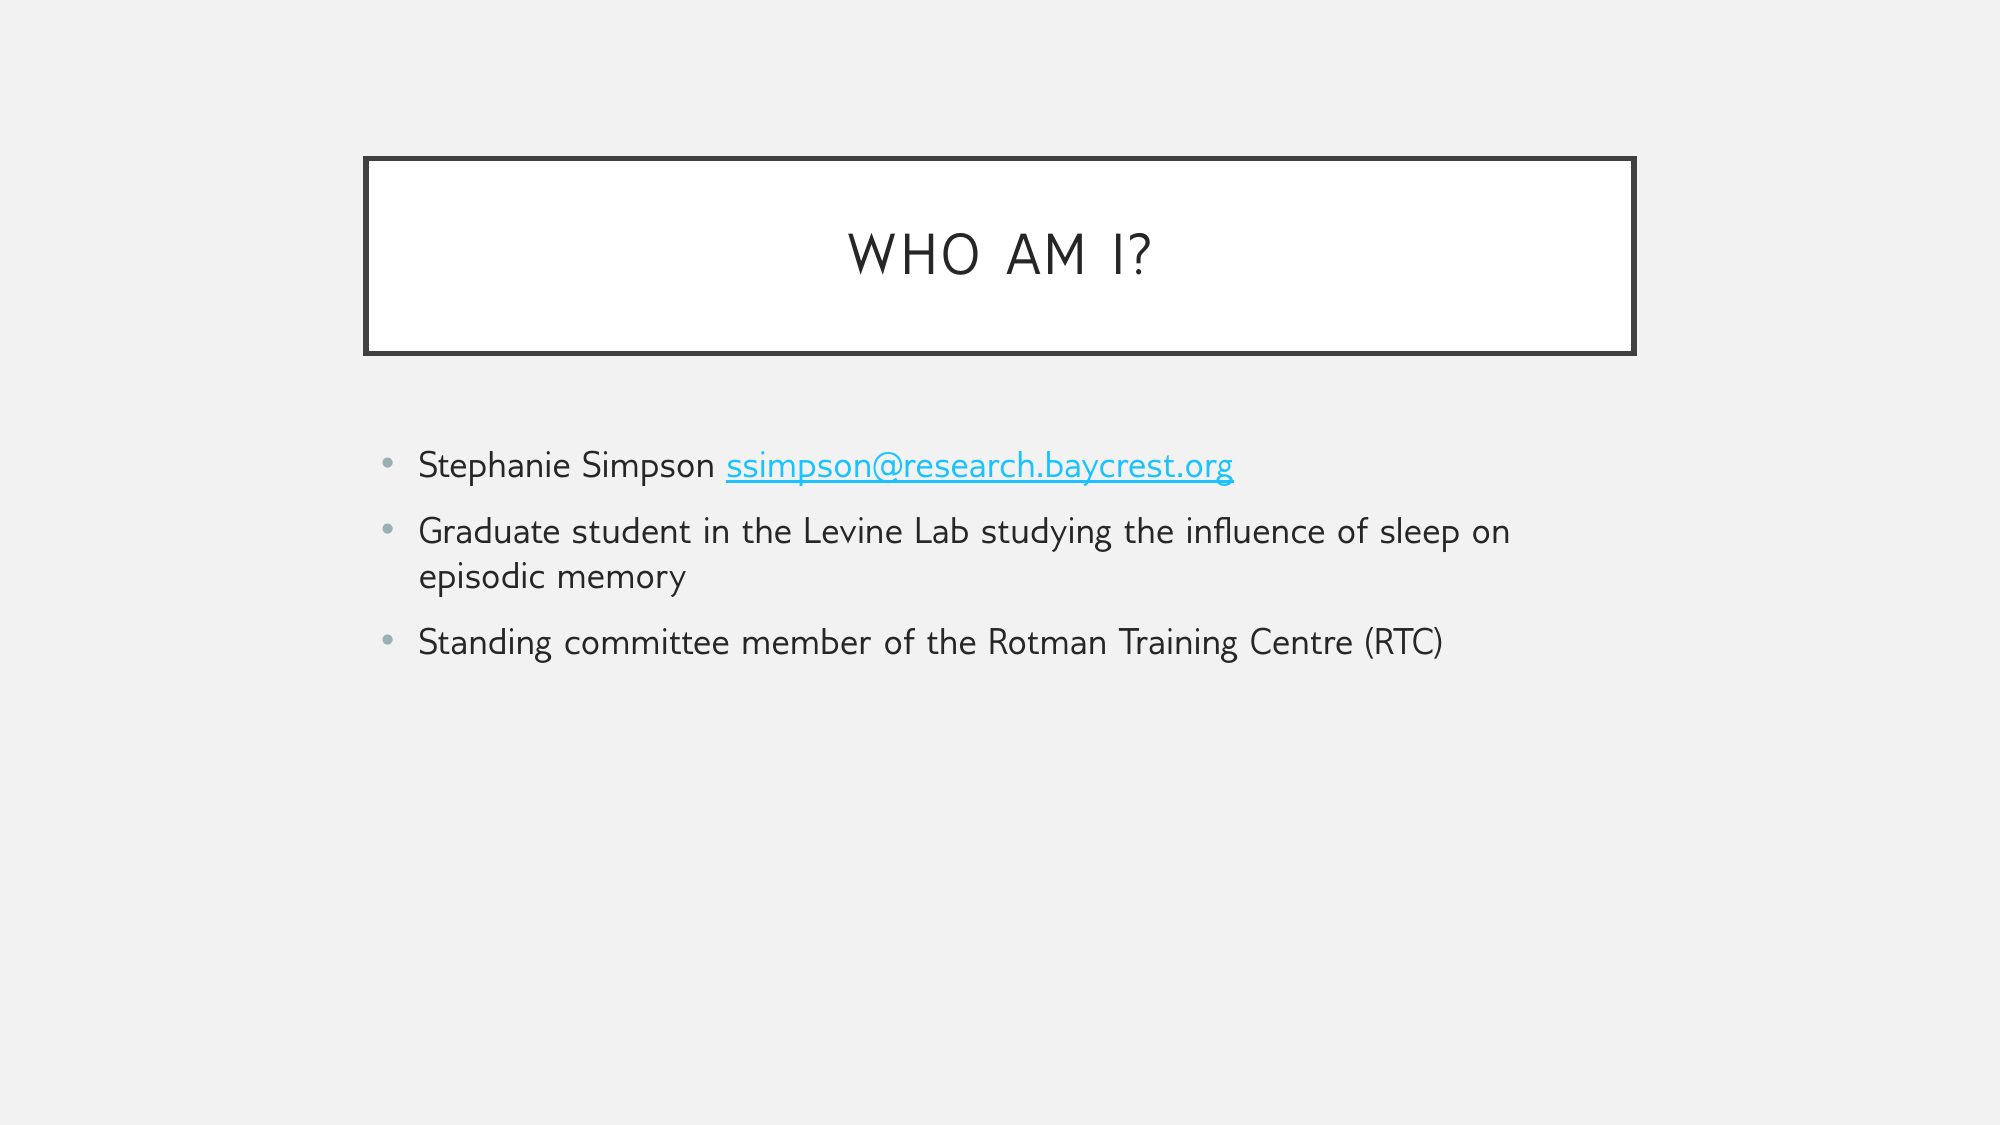

# Who am I?
Stephanie Simpson ssimpson@research.baycrest.org
Graduate student in the Levine Lab studying the influence of sleep on episodic memory
Standing committee member of the Rotman Training Centre (RTC)